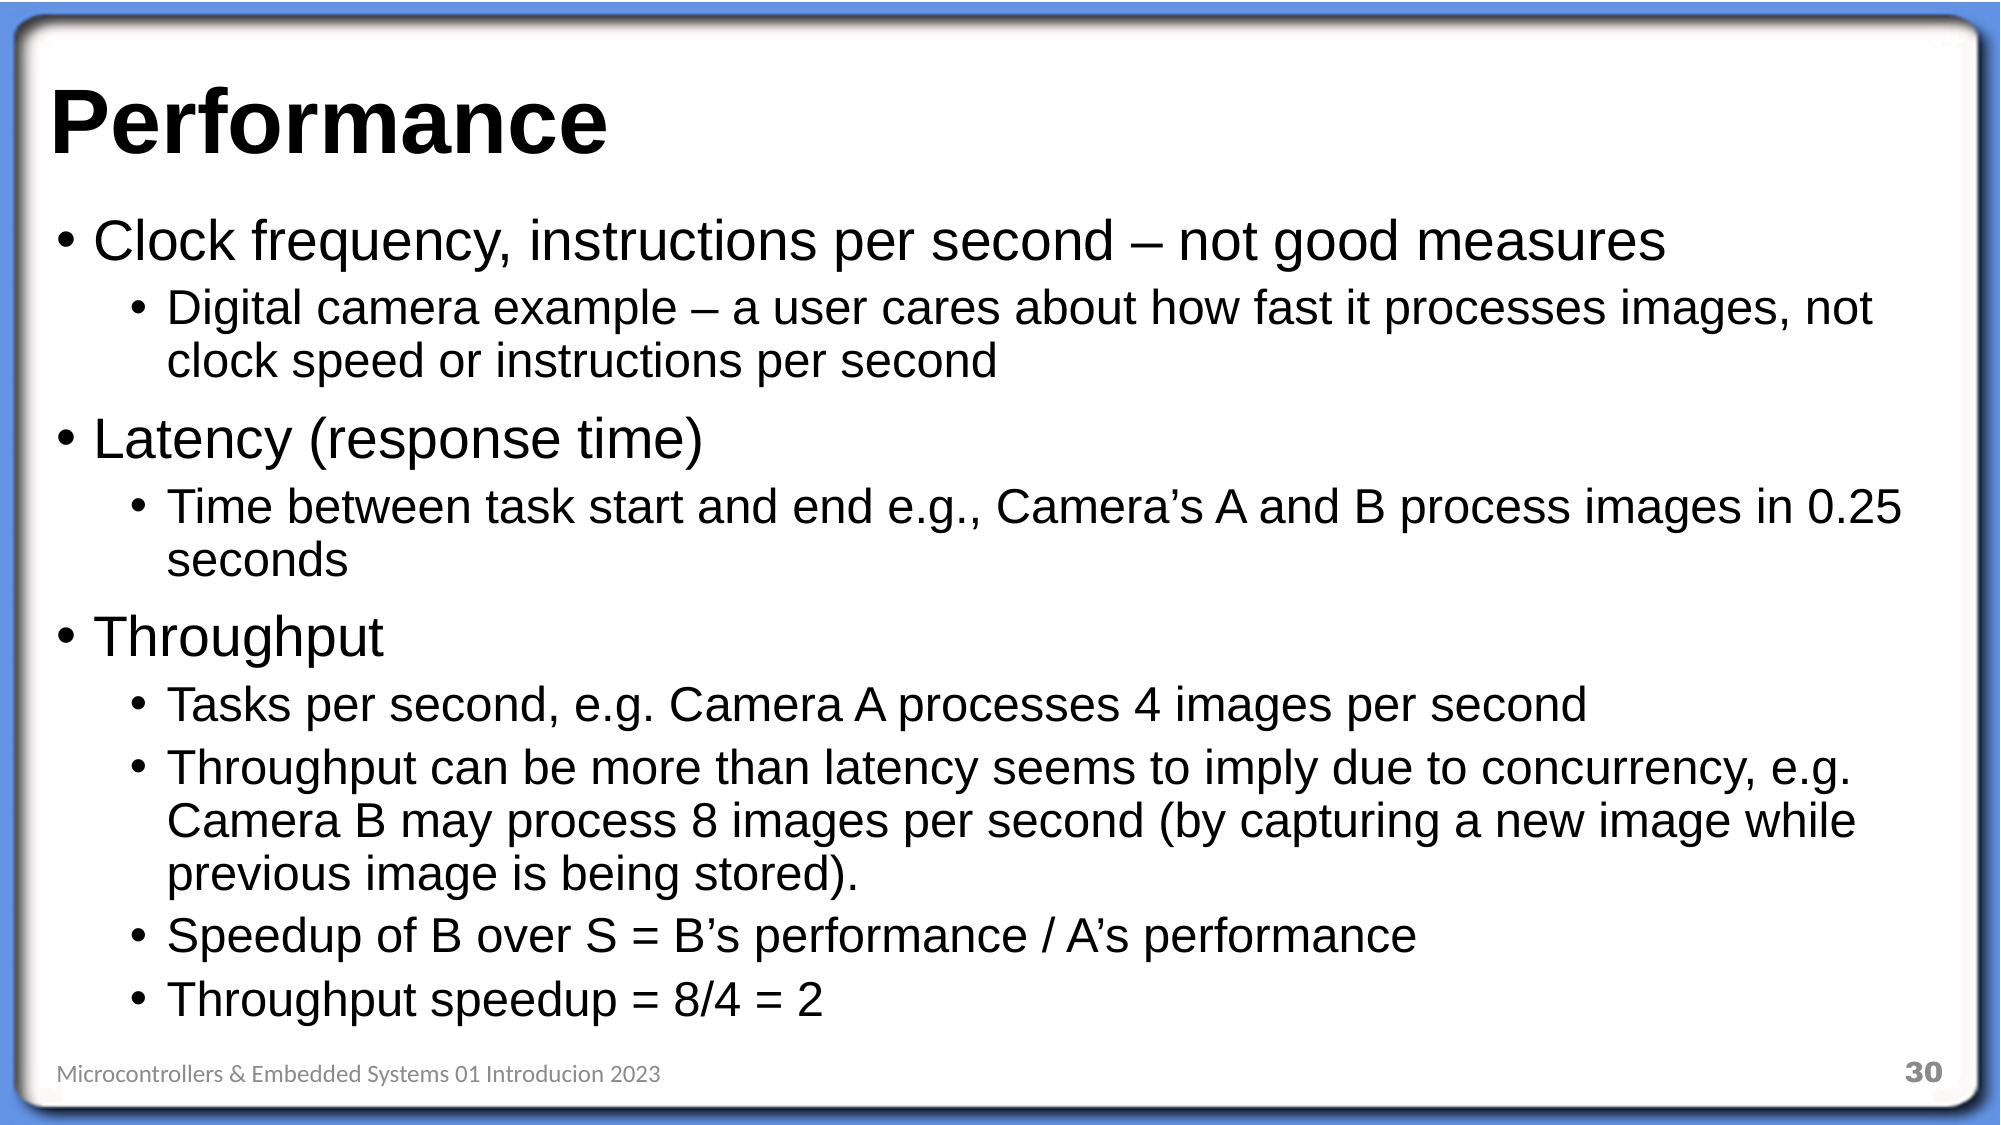

# Performance
Clock frequency, instructions per second – not good measures
Digital camera example – a user cares about how fast it processes images, not clock speed or instructions per second
Latency (response time)
Time between task start and end e.g., Camera’s A and B process images in 0.25 seconds
Throughput
Tasks per second, e.g. Camera A processes 4 images per second
Throughput can be more than latency seems to imply due to concurrency, e.g. Camera B may process 8 images per second (by capturing a new image while previous image is being stored).
Speedup of B over S = B’s performance / A’s performance
Throughput speedup = 8/4 = 2
30
Microcontrollers & Embedded Systems 01 Introducion 2023